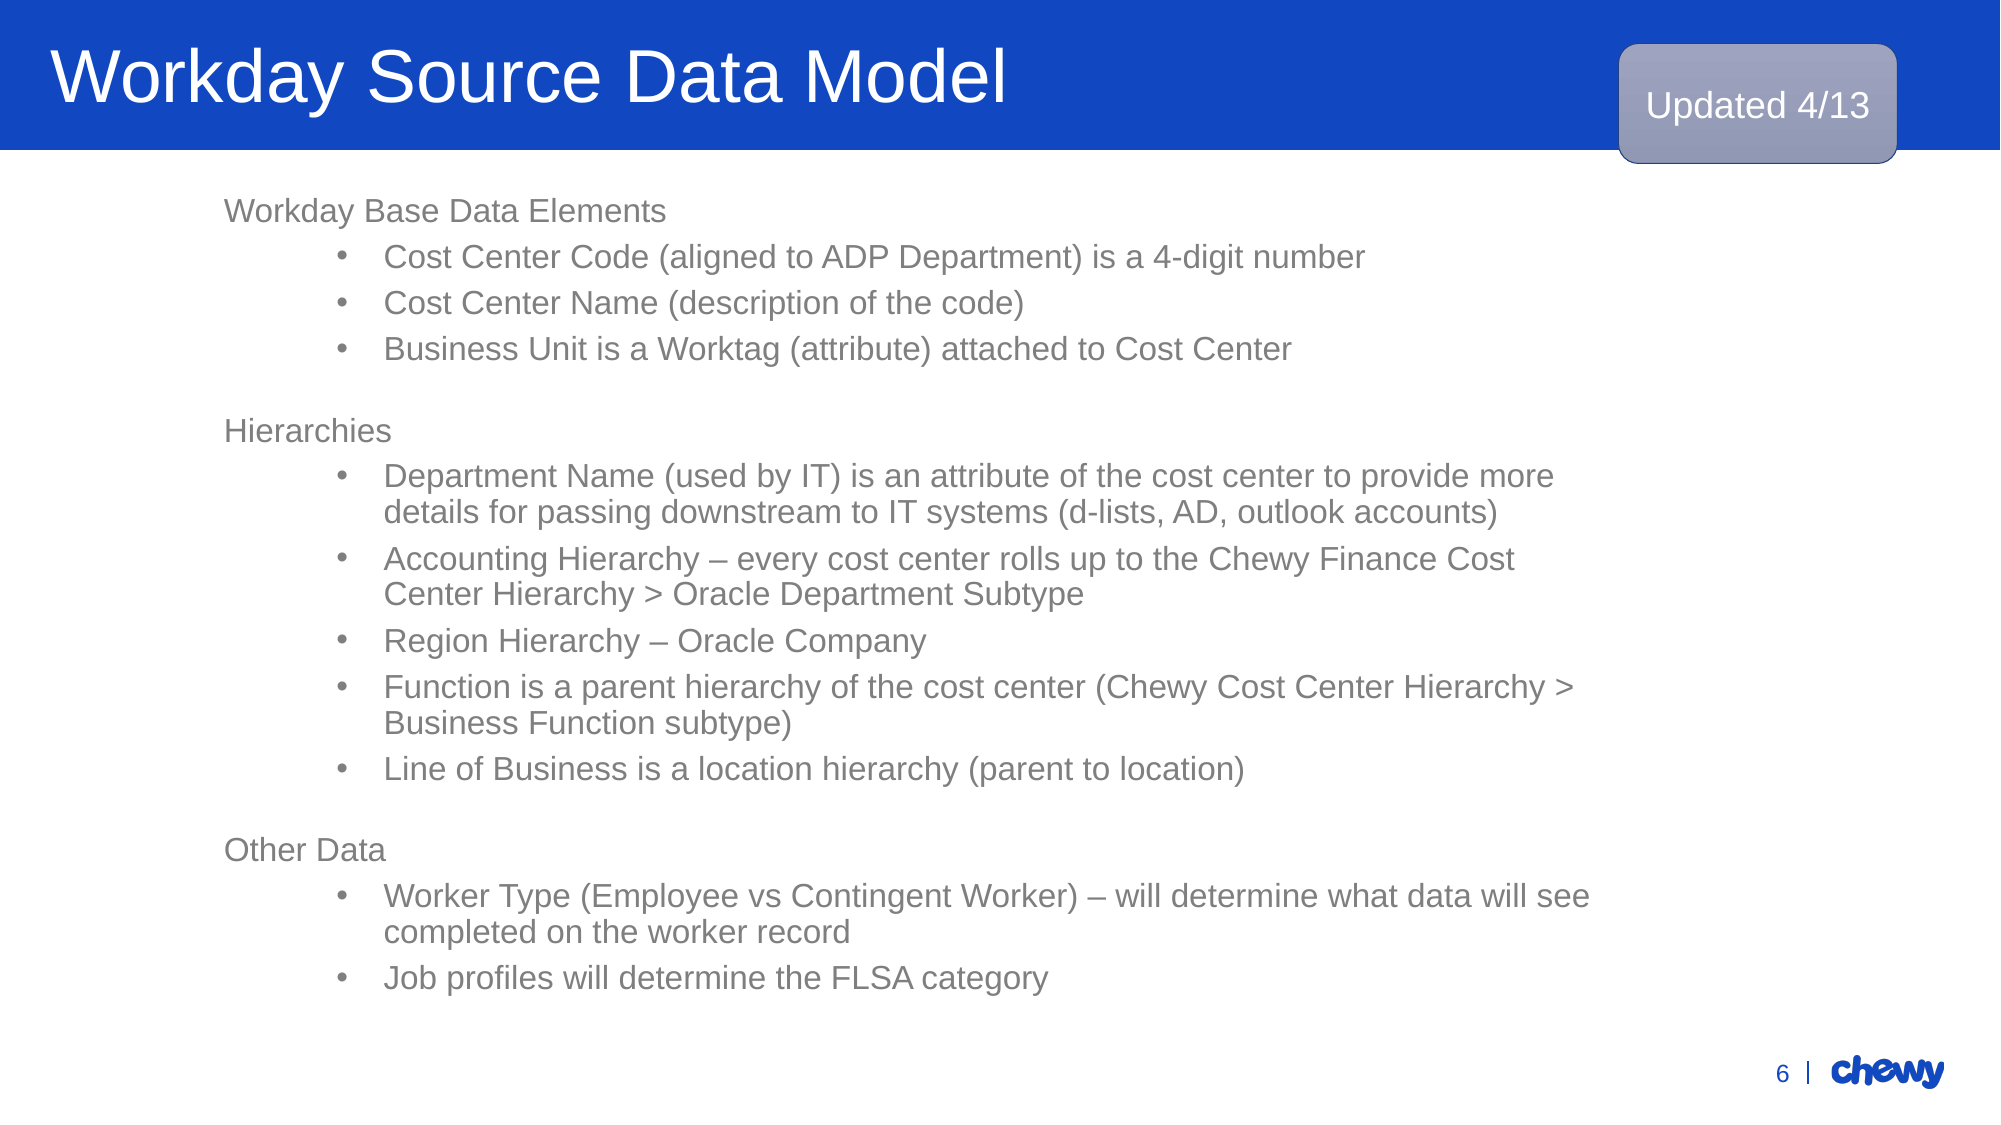

# Workday Source Data Model
Updated 4/13
Workday Base Data Elements
Cost Center Code (aligned to ADP Department) is a 4-digit number
Cost Center Name (description of the code)
Business Unit is a Worktag (attribute) attached to Cost Center
Hierarchies
Department Name (used by IT) is an attribute of the cost center to provide more details for passing downstream to IT systems (d-lists, AD, outlook accounts)
Accounting Hierarchy – every cost center rolls up to the Chewy Finance Cost Center Hierarchy > Oracle Department Subtype
Region Hierarchy – Oracle Company
Function is a parent hierarchy of the cost center (Chewy Cost Center Hierarchy > Business Function subtype)
Line of Business is a location hierarchy (parent to location)
Other Data
Worker Type (Employee vs Contingent Worker) – will determine what data will see completed on the worker record
Job profiles will determine the FLSA category